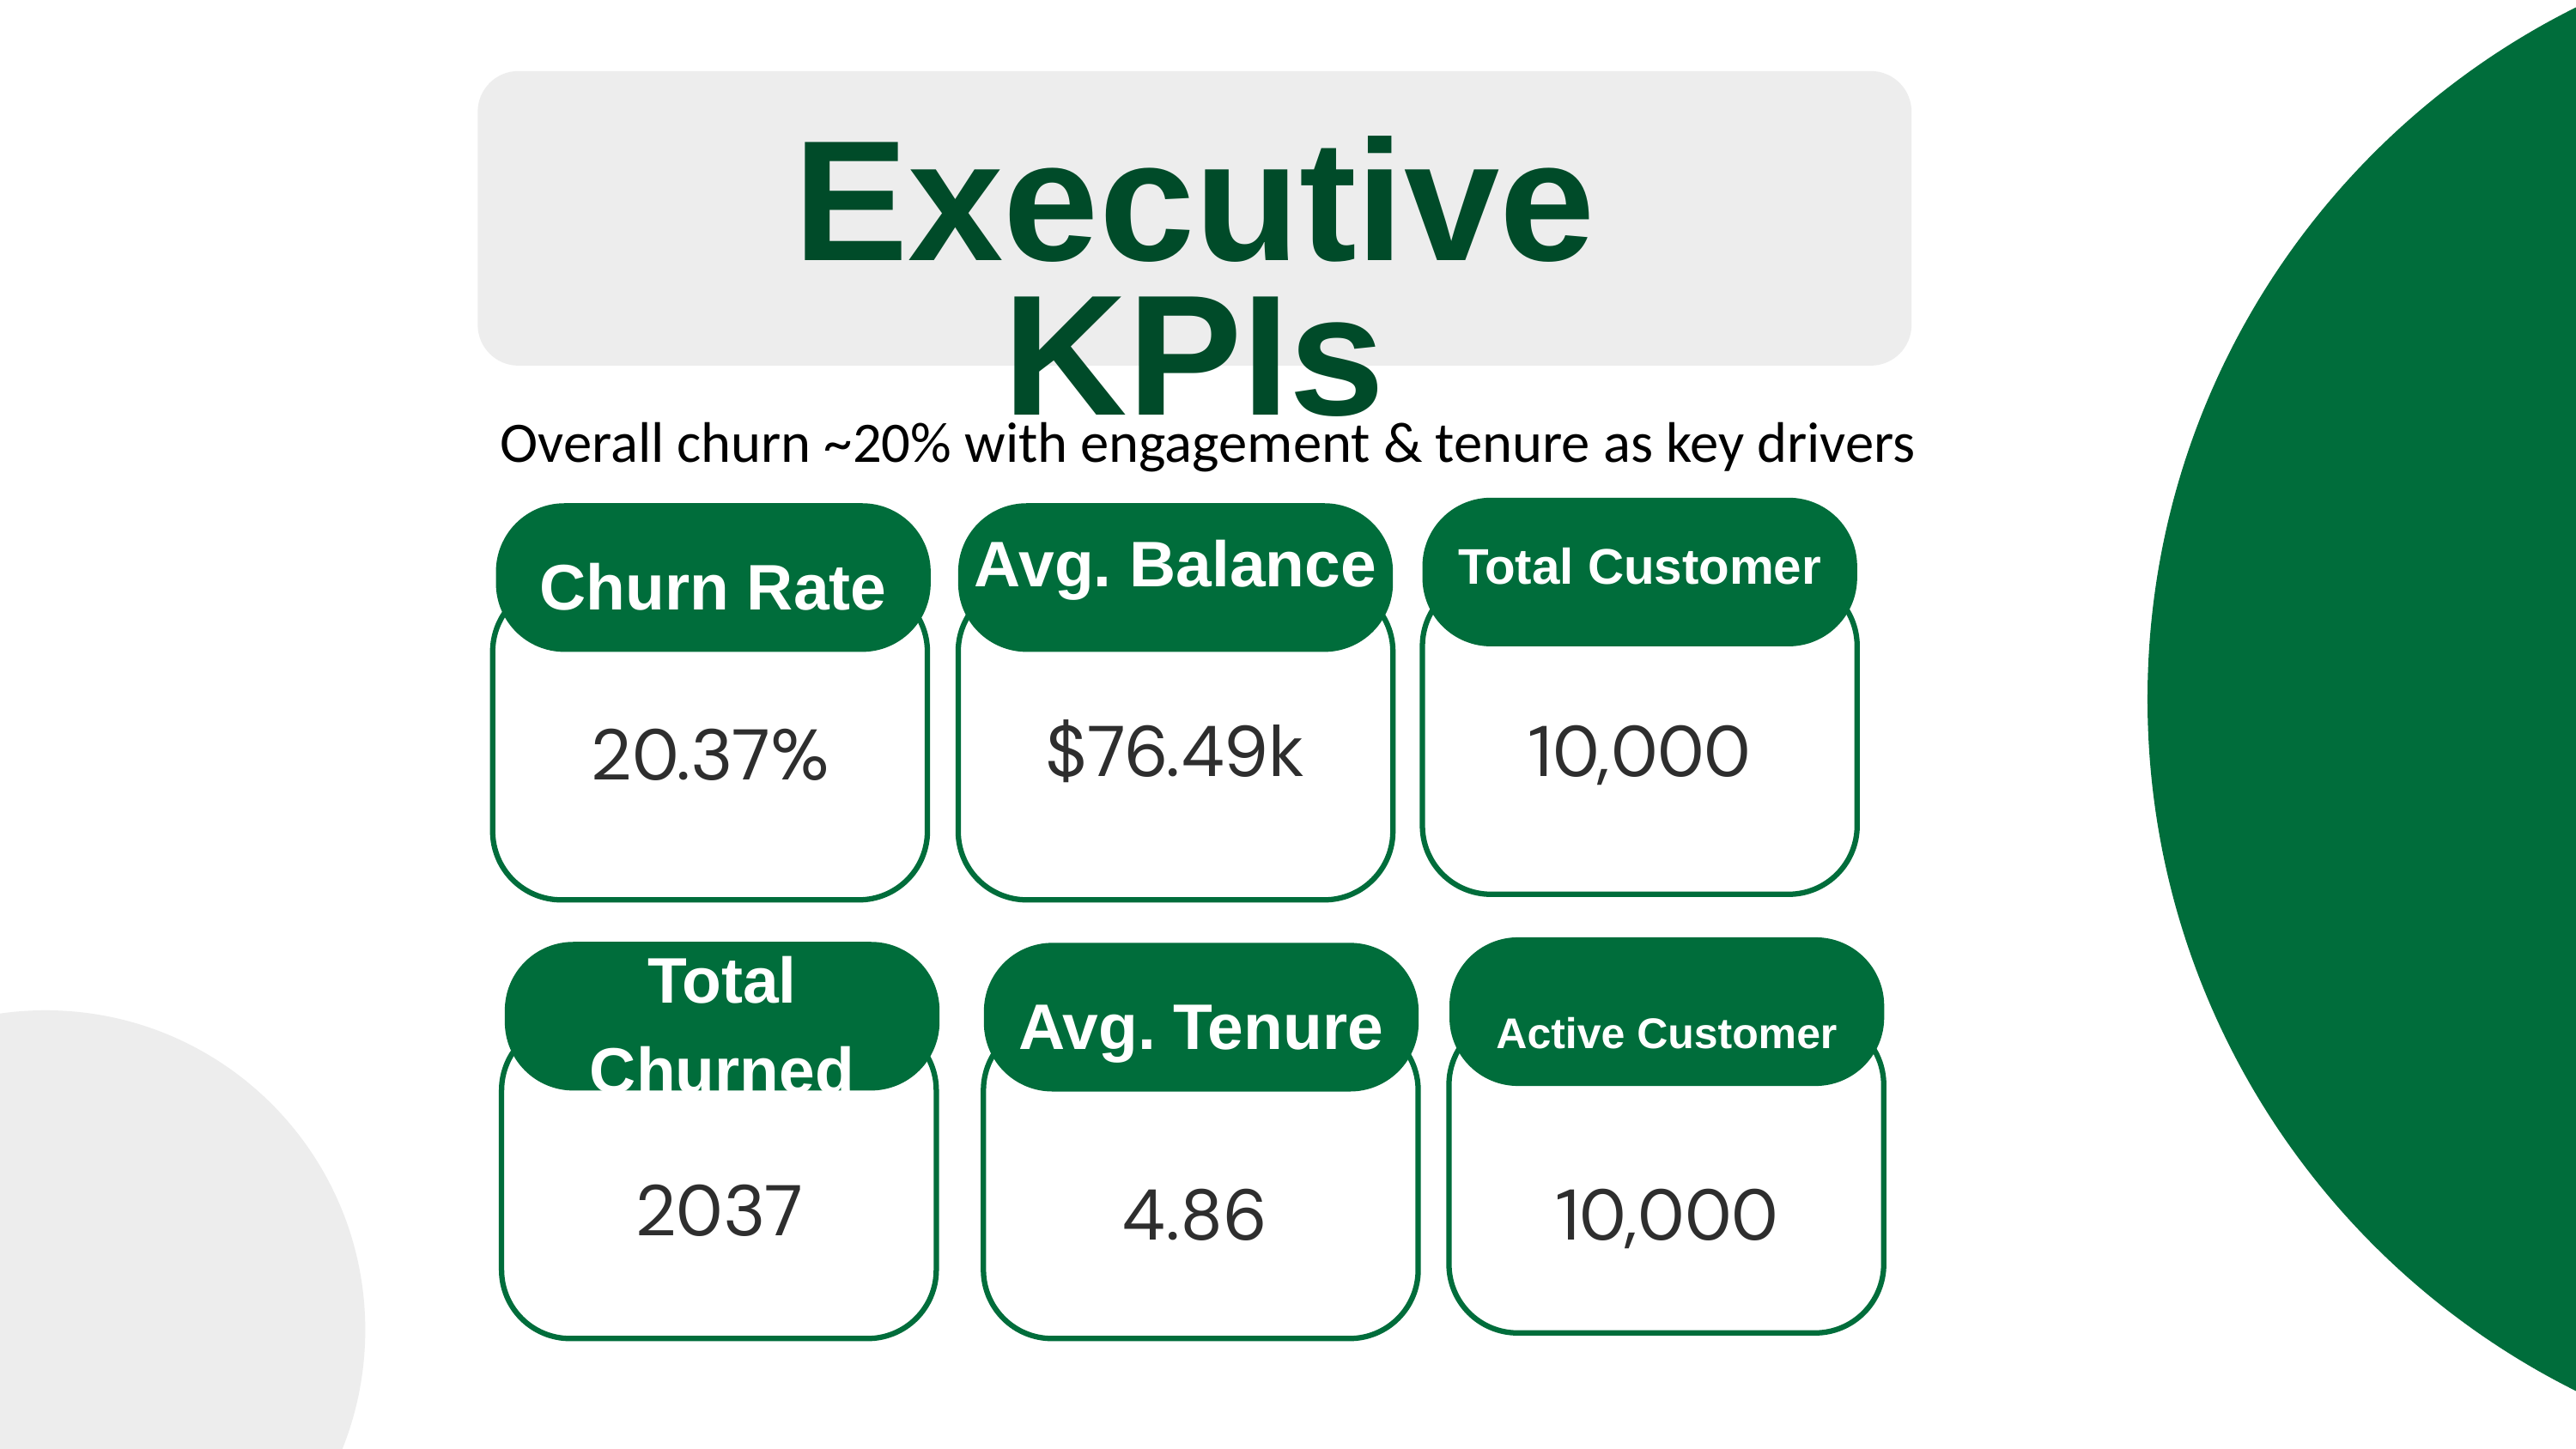

Executive KPIs
Overall churn ~20% with engagement & tenure as key drivers

Total Customer

Churn Rate

Avg. Balance

10,000
$76.49k
20.37%

Active Customer

Total Churned

Avg. Tenure

2037
4.86
10,000